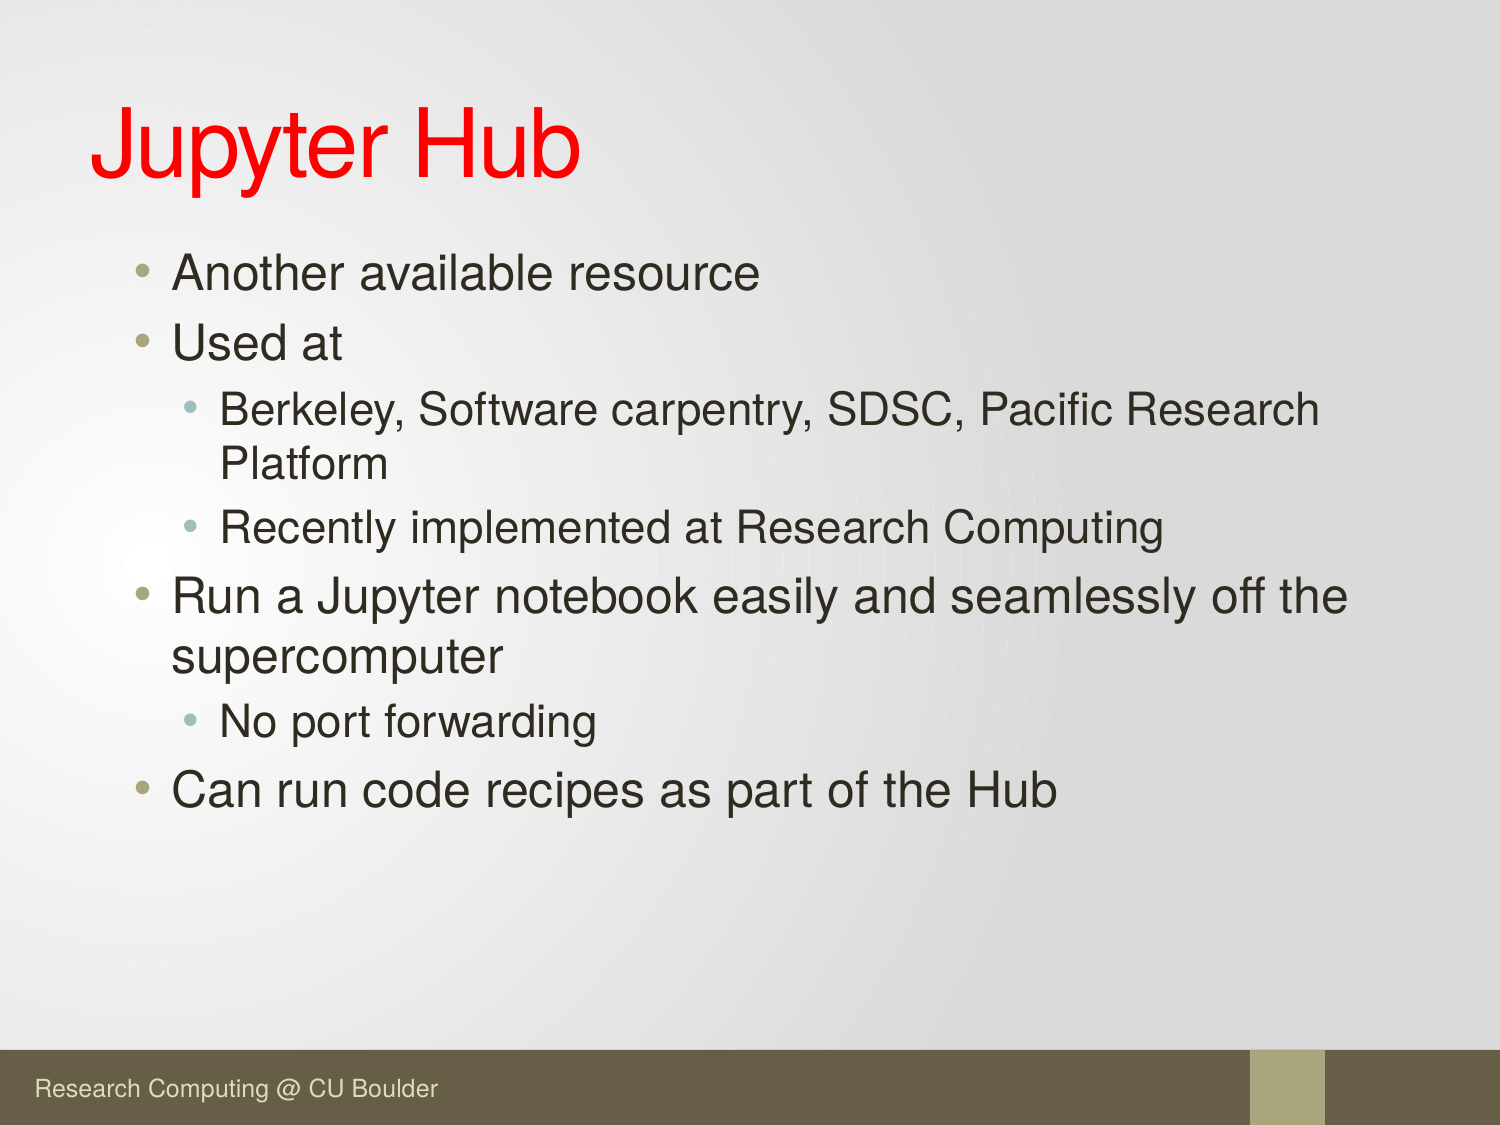

# Jupyter Hub
Another available resource
Used at
Berkeley, Software carpentry, SDSC, Pacific Research Platform
Recently implemented at Research Computing
Run a Jupyter notebook easily and seamlessly off the supercomputer
No port forwarding
Can run code recipes as part of the Hub